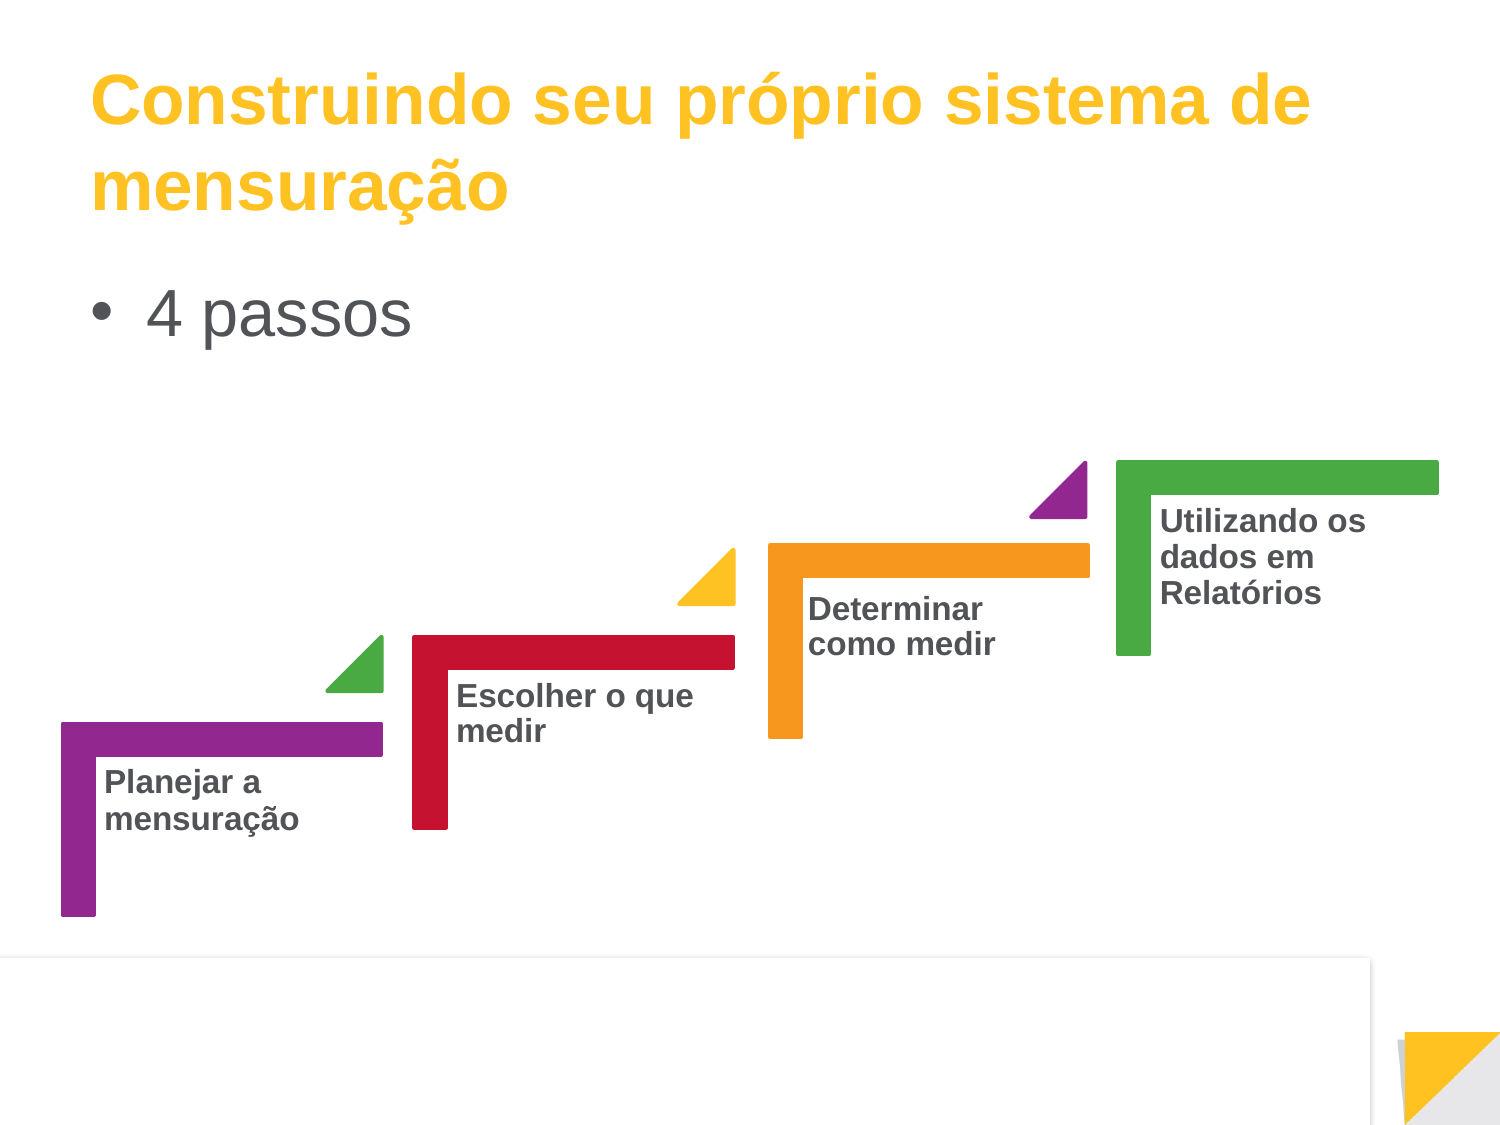

# Construindo seu próprio sistema de mensuração
4 passos

Planejar a mensuração
Escolher o que medir
Determinar como medir
Utilizando os dados em Relatórios